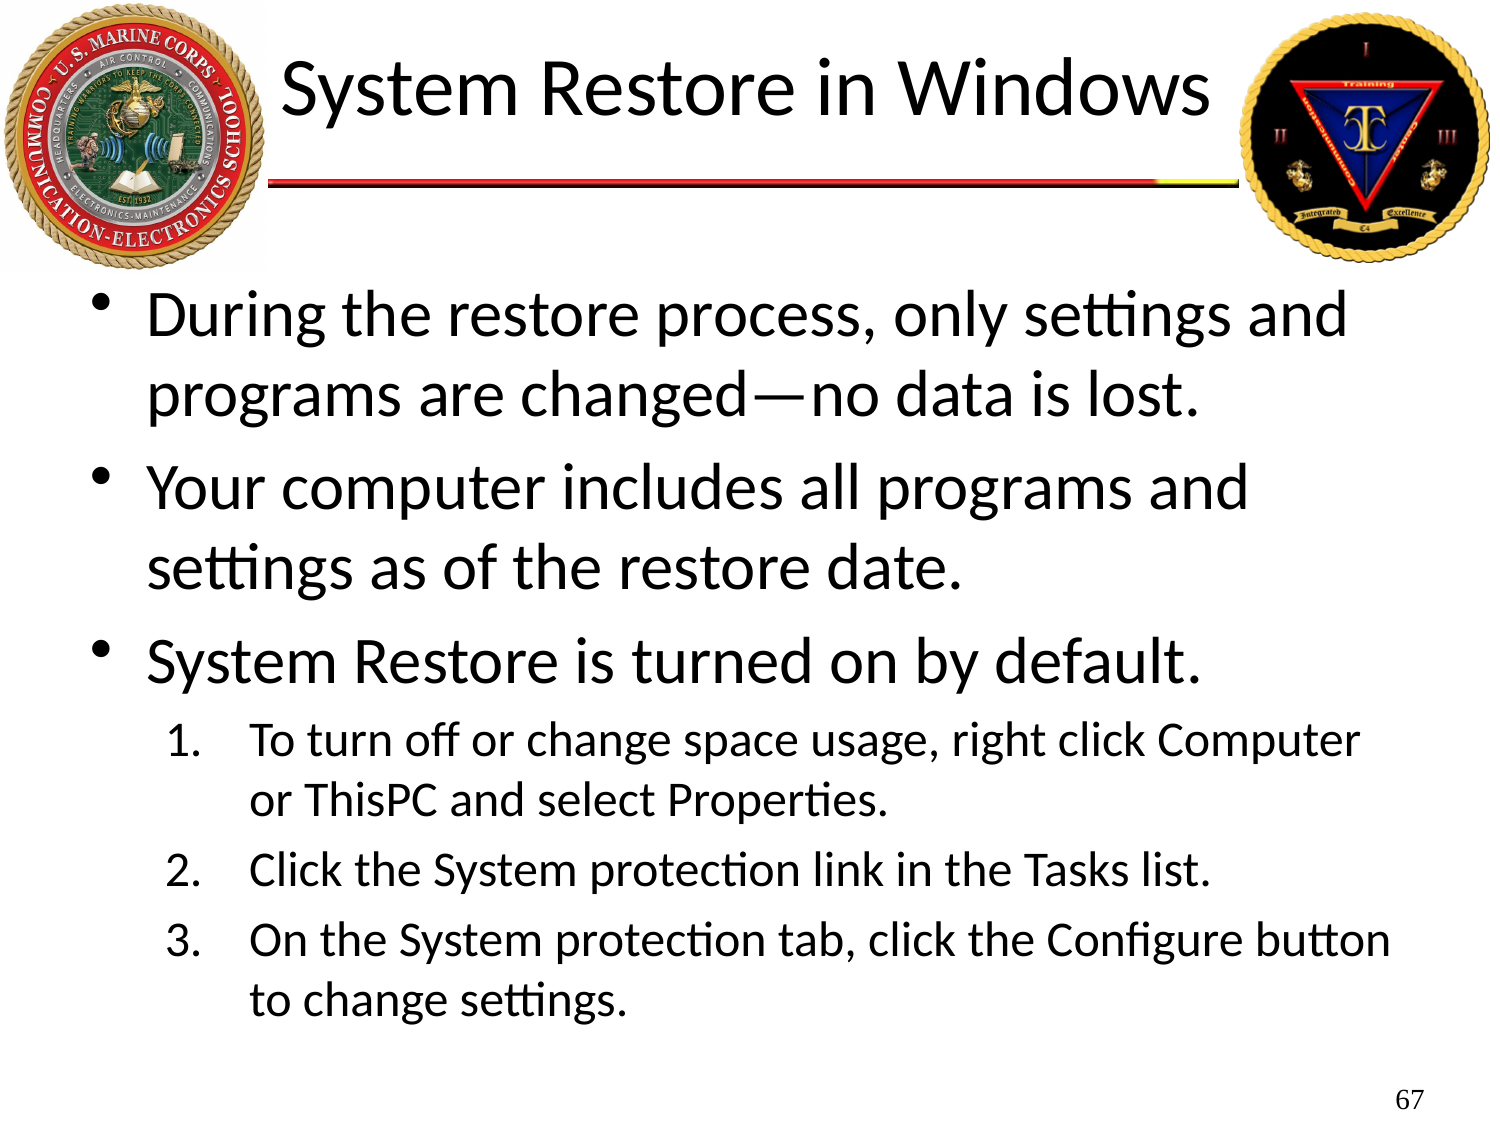

# System Restore in Windows
During the restore process, only settings and programs are changed—no data is lost.
Your computer includes all programs and settings as of the restore date.
System Restore is turned on by default.
To turn off or change space usage, right click Computer or ThisPC and select Properties.
Click the System protection link in the Tasks list.
On the System protection tab, click the Configure button to change settings.